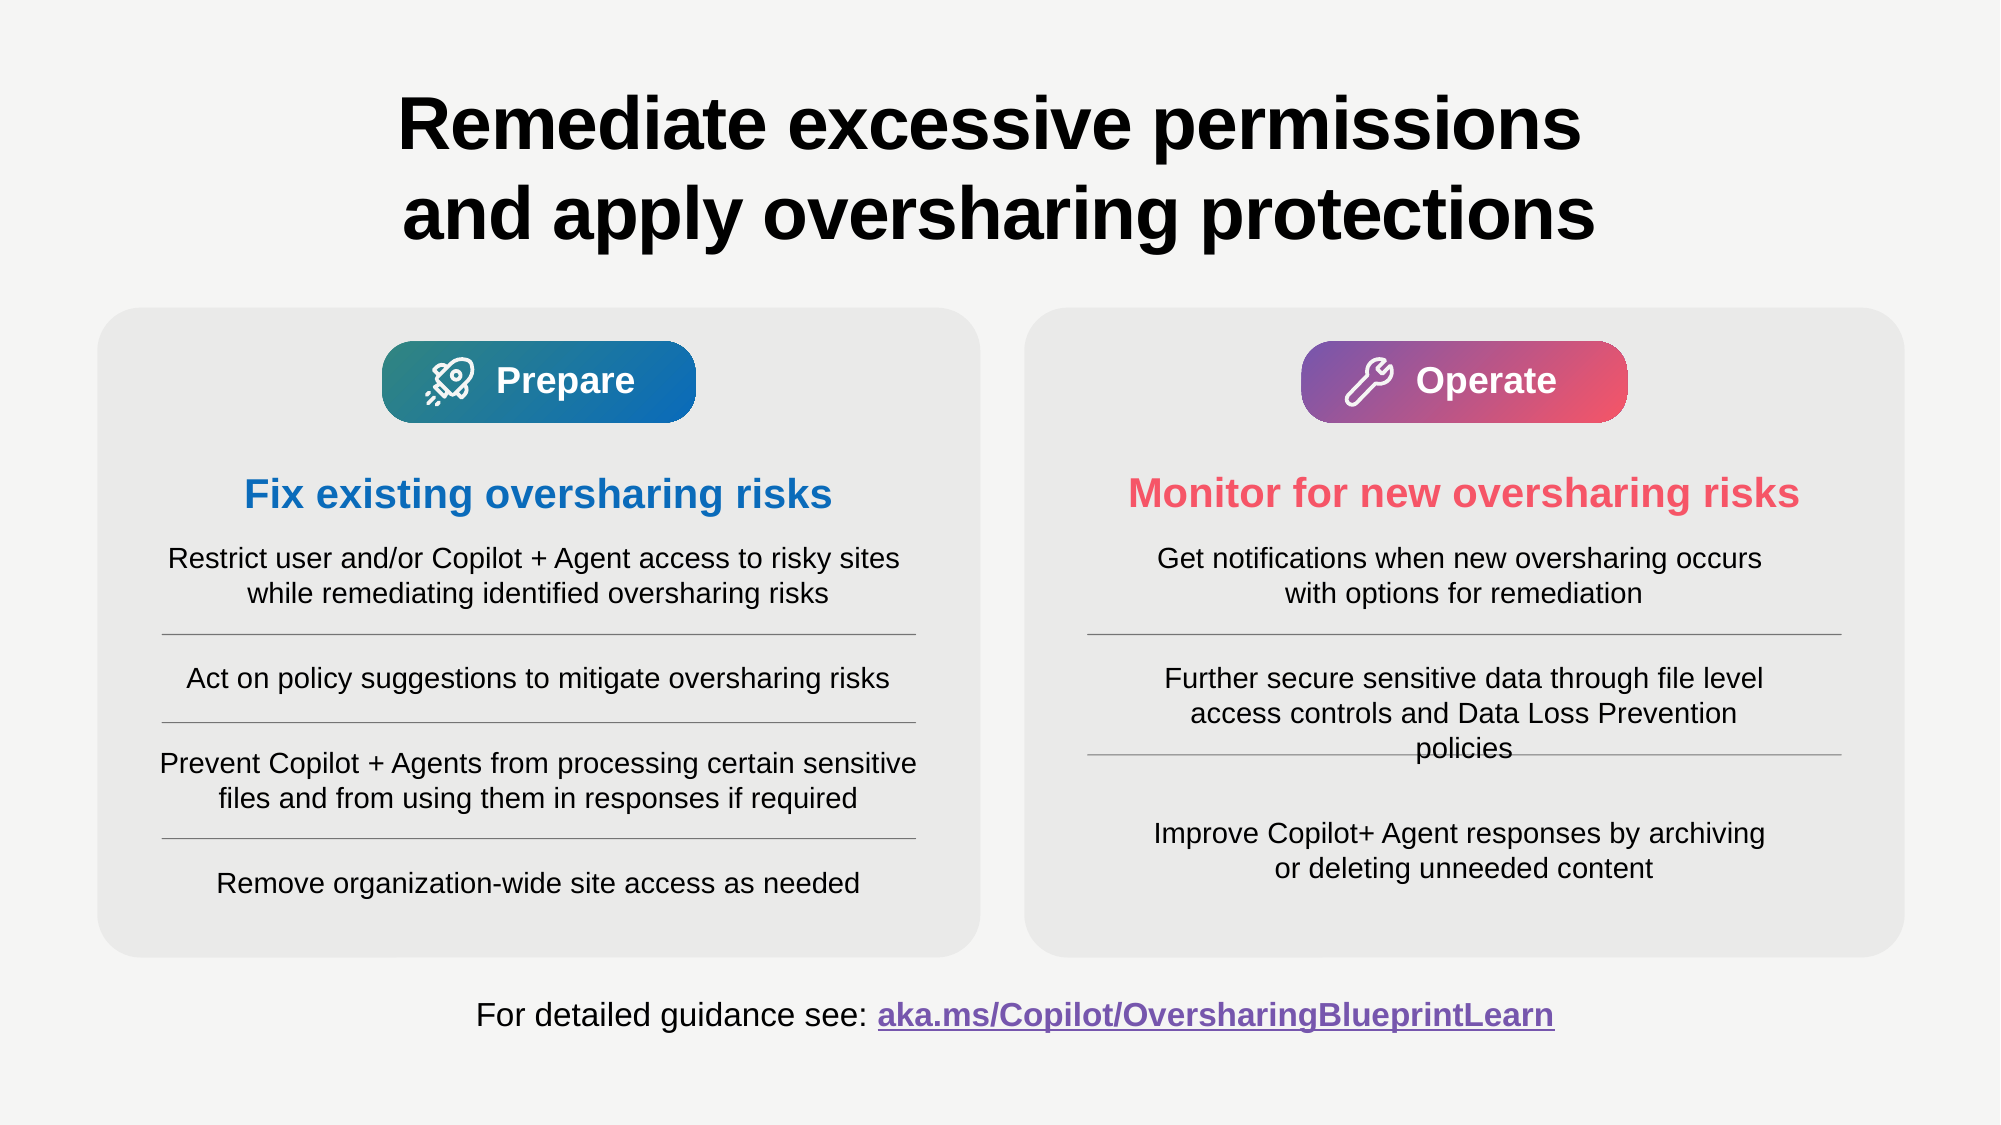

# Remediate excessive permissions and apply oversharing protections

Prepare
Operate

Monitor for new oversharing risks
Fix existing oversharing risks
Restrict user and/or Copilot + Agent access to risky sites
while remediating identified oversharing risks
Act on policy suggestions to mitigate oversharing risks
Prevent Copilot + Agents from processing certain sensitive files and from using them in responses if required
Remove organization-wide site access as needed
Get notifications when new oversharing occurs
with options for remediation
Further secure sensitive data through file level access controls and Data Loss Prevention policies
Improve Copilot+ Agent responses by archiving
or deleting unneeded content
For detailed guidance see: aka.ms/Copilot/OversharingBlueprintLearn